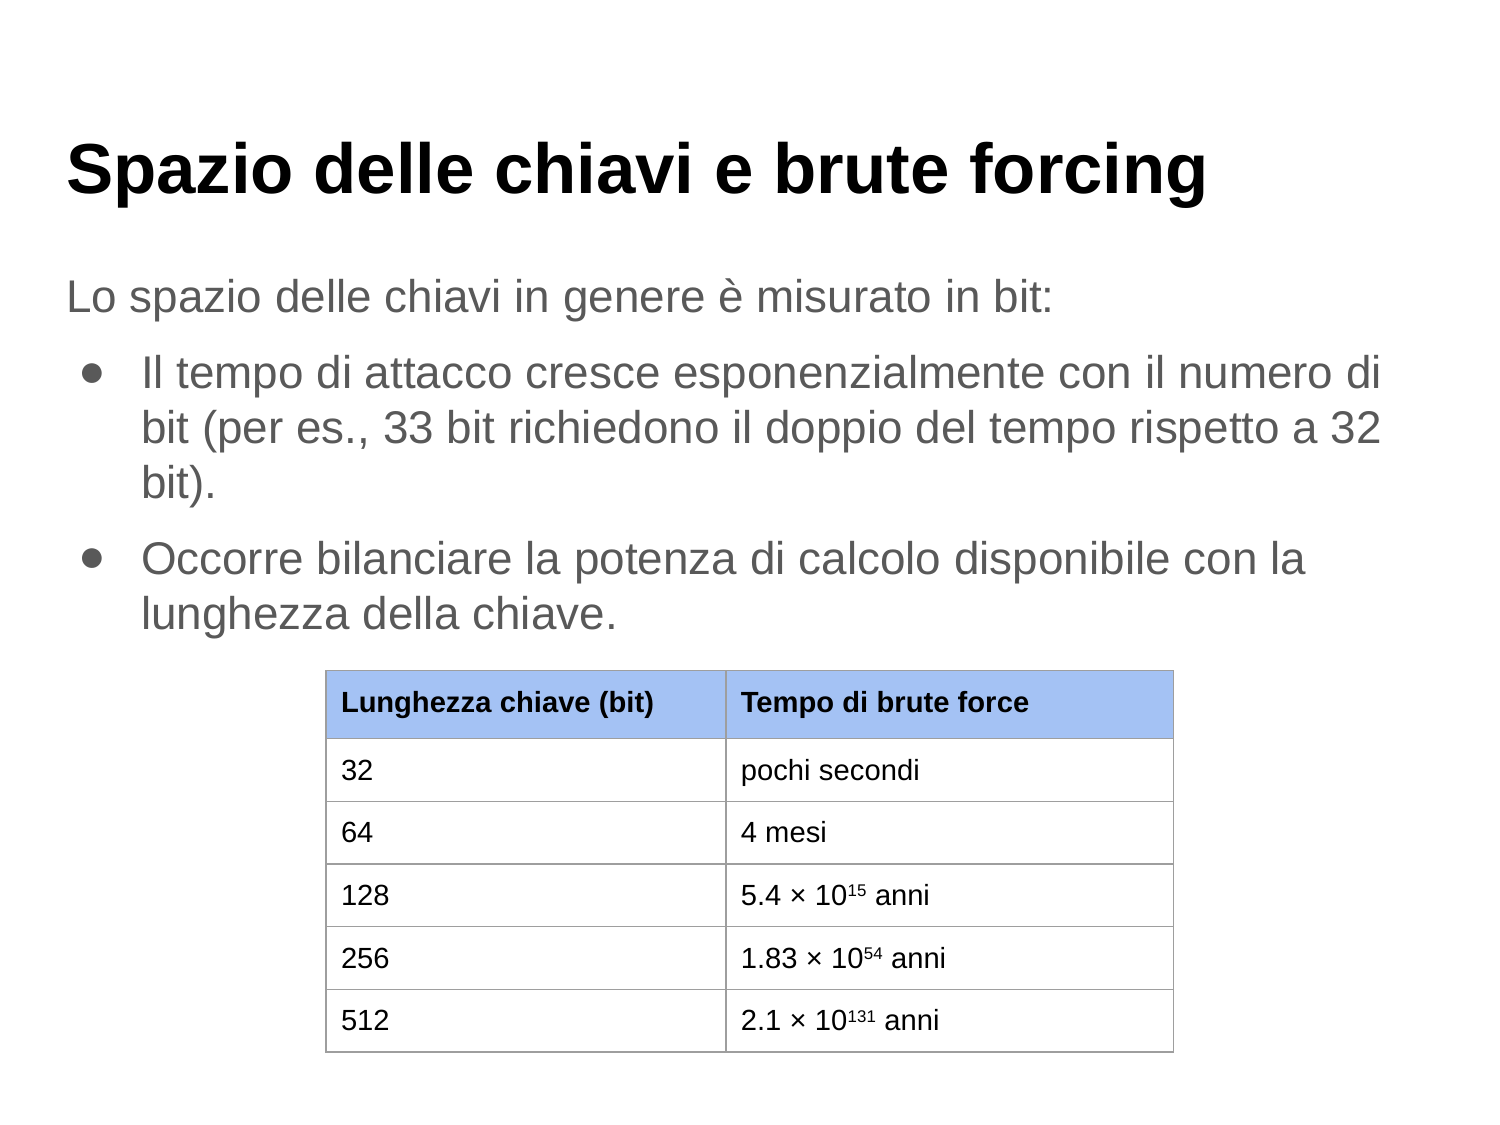

# Spazio delle chiavi e brute forcing
Lo spazio delle chiavi in genere è misurato in bit:
Il tempo di attacco cresce esponenzialmente con il numero di bit (per es., 33 bit richiedono il doppio del tempo rispetto a 32 bit).
Occorre bilanciare la potenza di calcolo disponibile con la lunghezza della chiave.
| Lunghezza chiave (bit) | Tempo di brute force |
| --- | --- |
| 32 | pochi secondi |
| 64 | 4 mesi |
| 128 | 5.4 × 1015 anni |
| 256 | 1.83 × 1054 anni |
| 512 | 2.1 × 10131 anni |